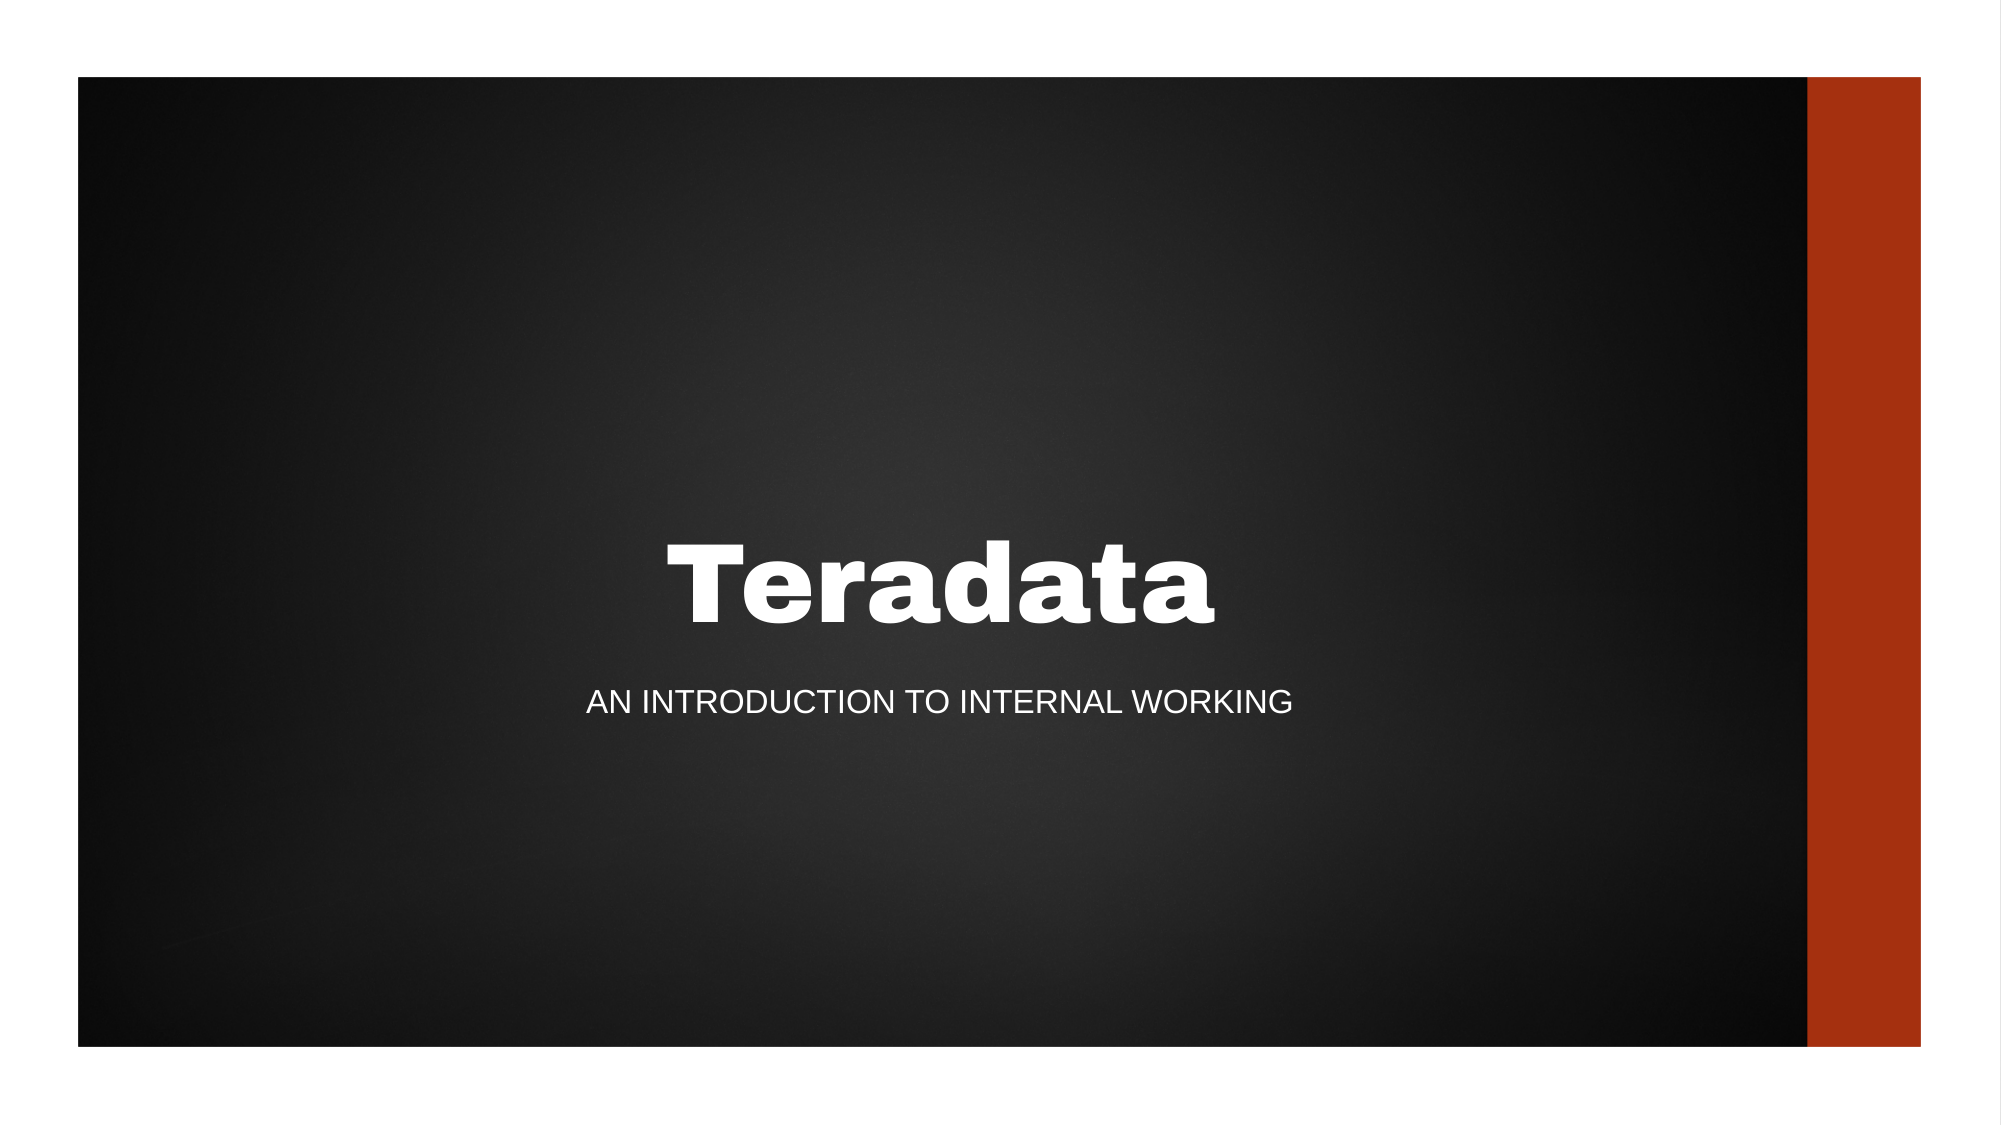

# Teradata
An Introduction to internal working